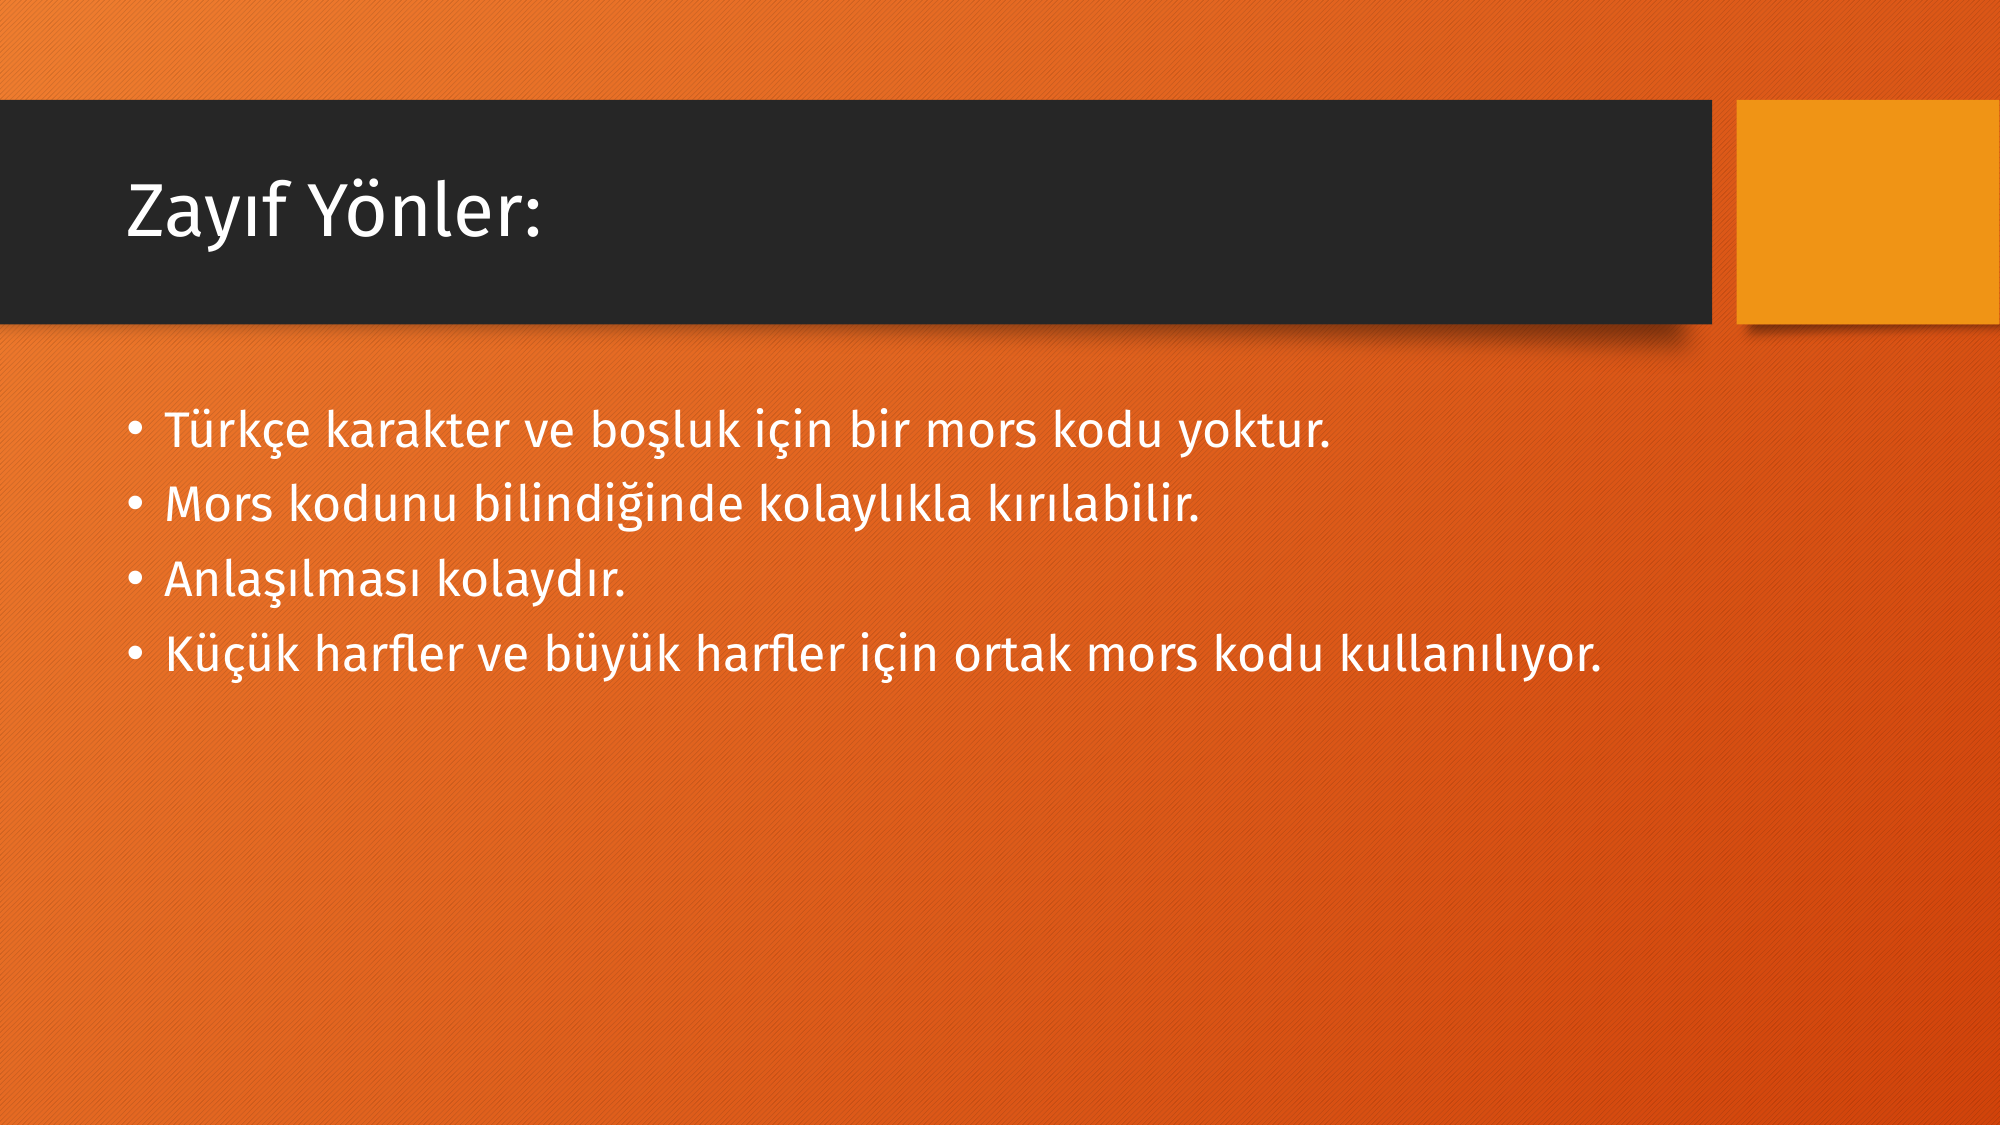

# Zayıf Yönler:
Türkçe karakter ve boşluk için bir mors kodu yoktur.
Mors kodunu bilindiğinde kolaylıkla kırılabilir.
Anlaşılması kolaydır.
Küçük harfler ve büyük harfler için ortak mors kodu kullanılıyor.